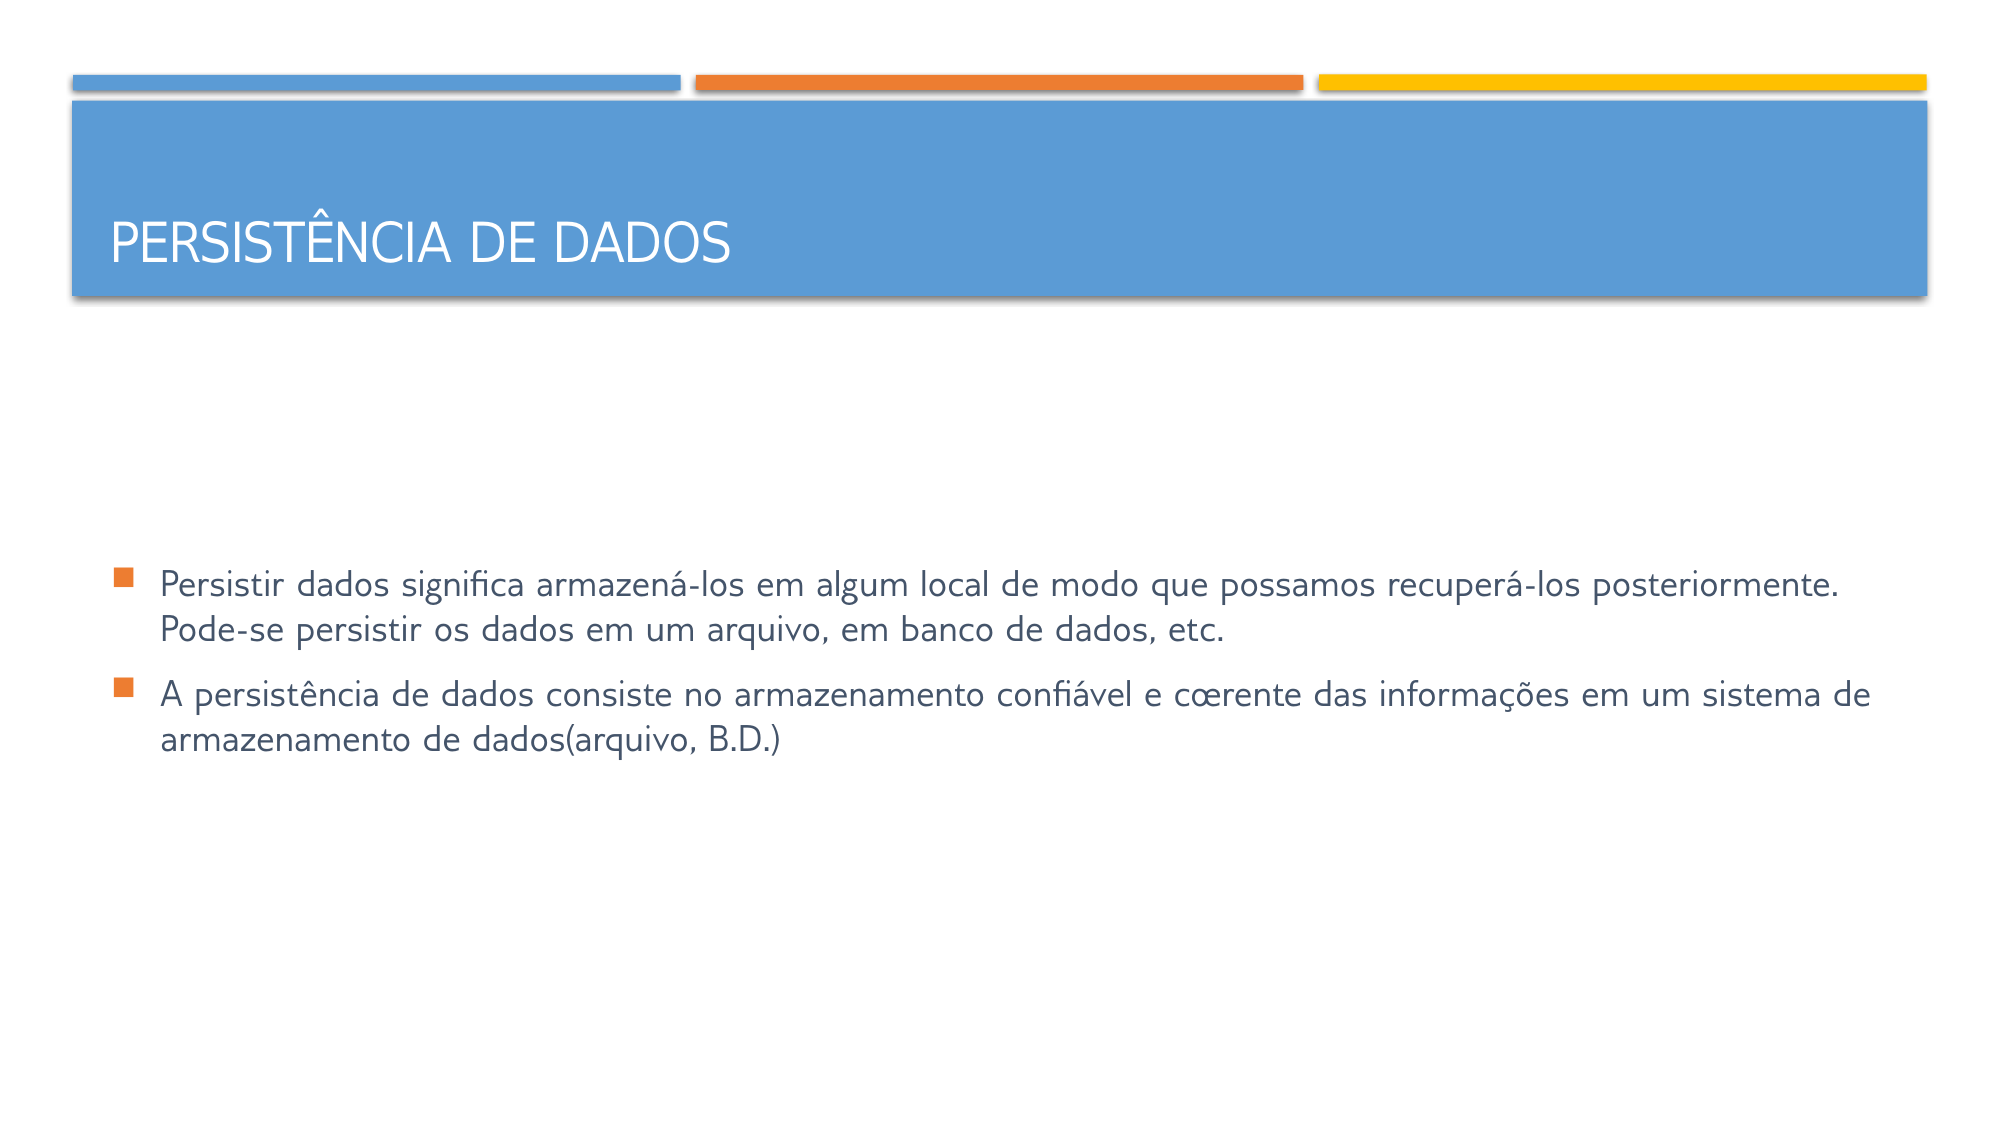

# Persistência de Dados
Persistir dados significa armazená-los em algum local de modo que possamos recuperá-los posteriormente. Pode-se persistir os dados em um arquivo, em banco de dados, etc.
A persistência de dados consiste no armazenamento confiável e coerente das informações em um sistema de armazenamento de dados(arquivo, B.D.)